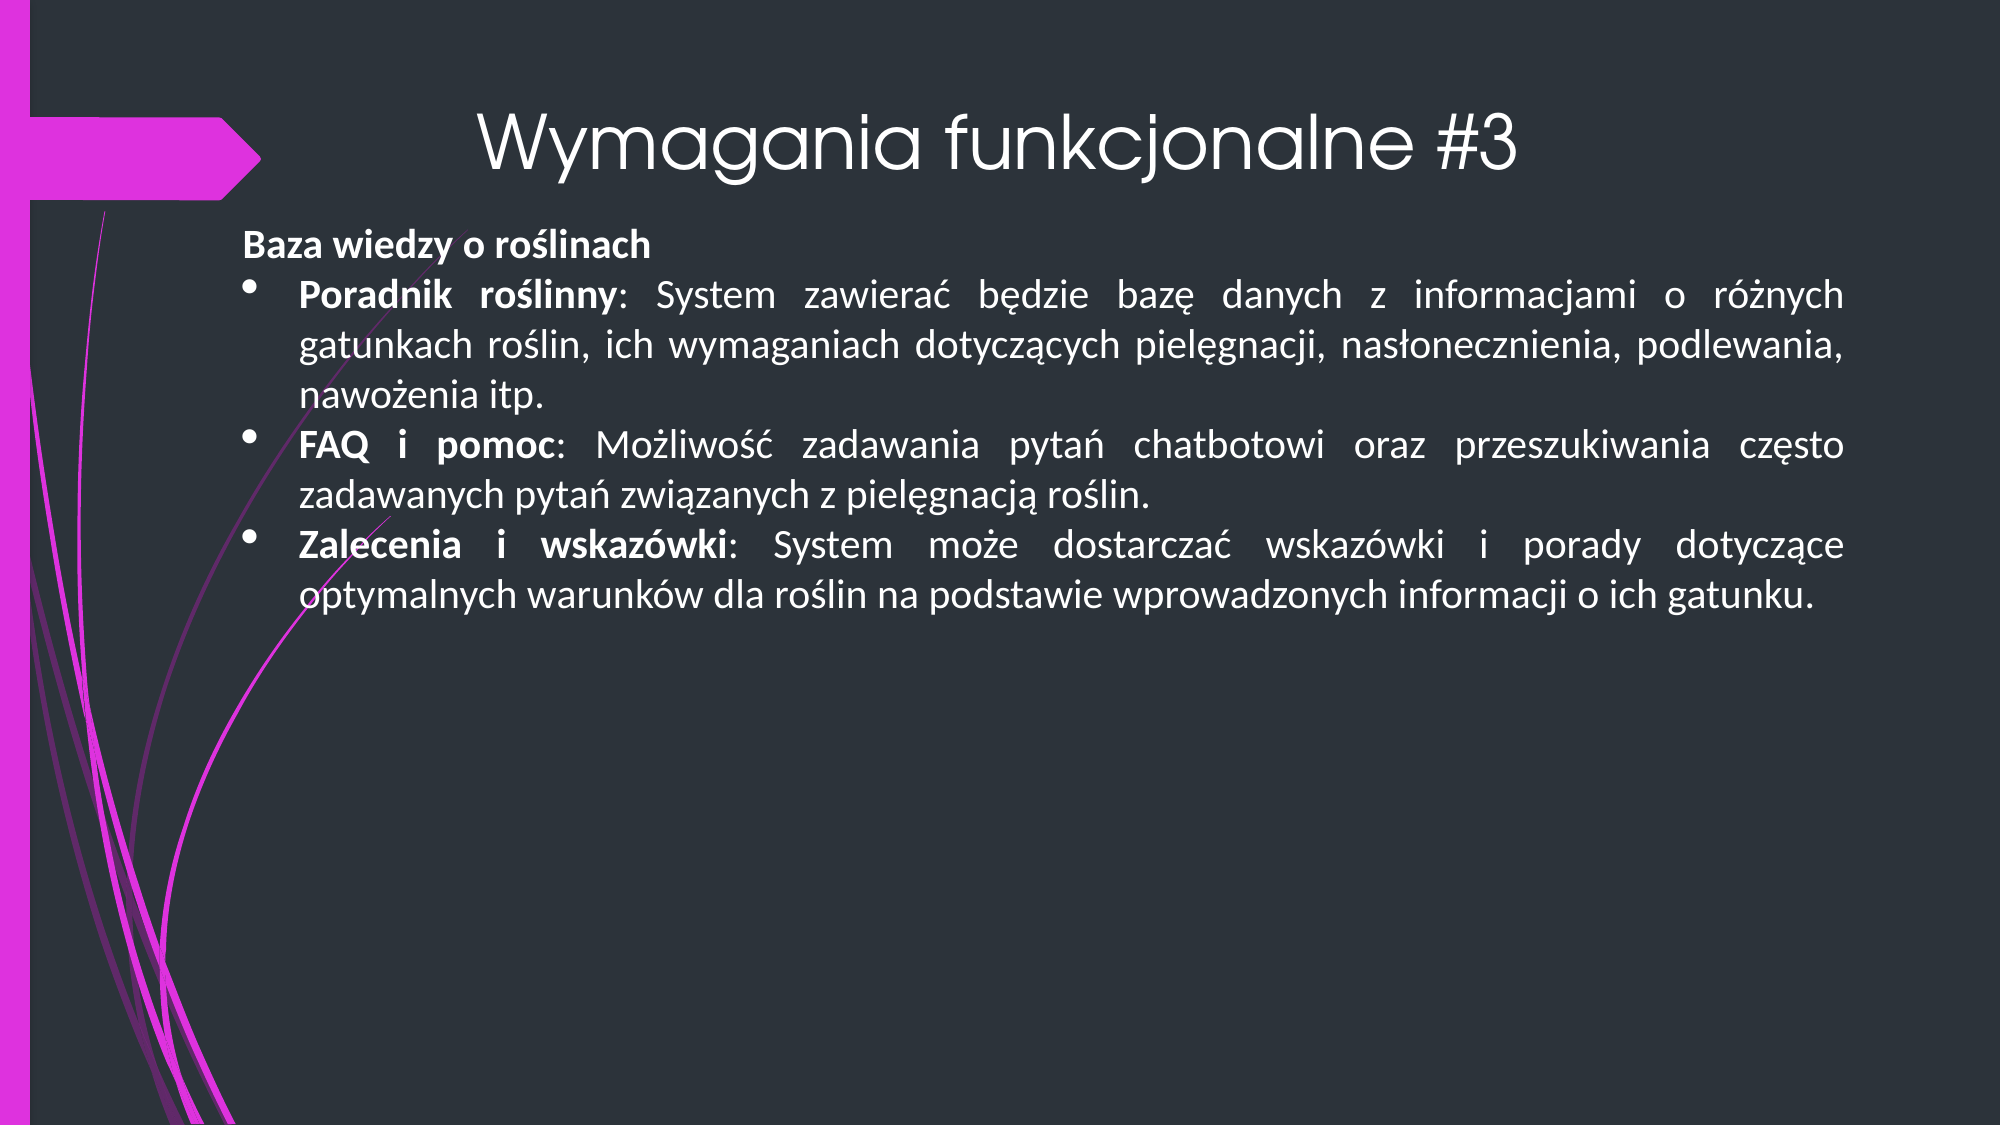

# Wymagania funkcjonalne #3
Baza wiedzy o roślinach
Poradnik roślinny: System zawierać będzie bazę danych z informacjami o różnych gatunkach roślin, ich wymaganiach dotyczących pielęgnacji, nasłonecznienia, podlewania, nawożenia itp.
FAQ i pomoc: Możliwość zadawania pytań chatbotowi oraz przeszukiwania często zadawanych pytań związanych z pielęgnacją roślin.
Zalecenia i wskazówki: System może dostarczać wskazówki i porady dotyczące optymalnych warunków dla roślin na podstawie wprowadzonych informacji o ich gatunku.